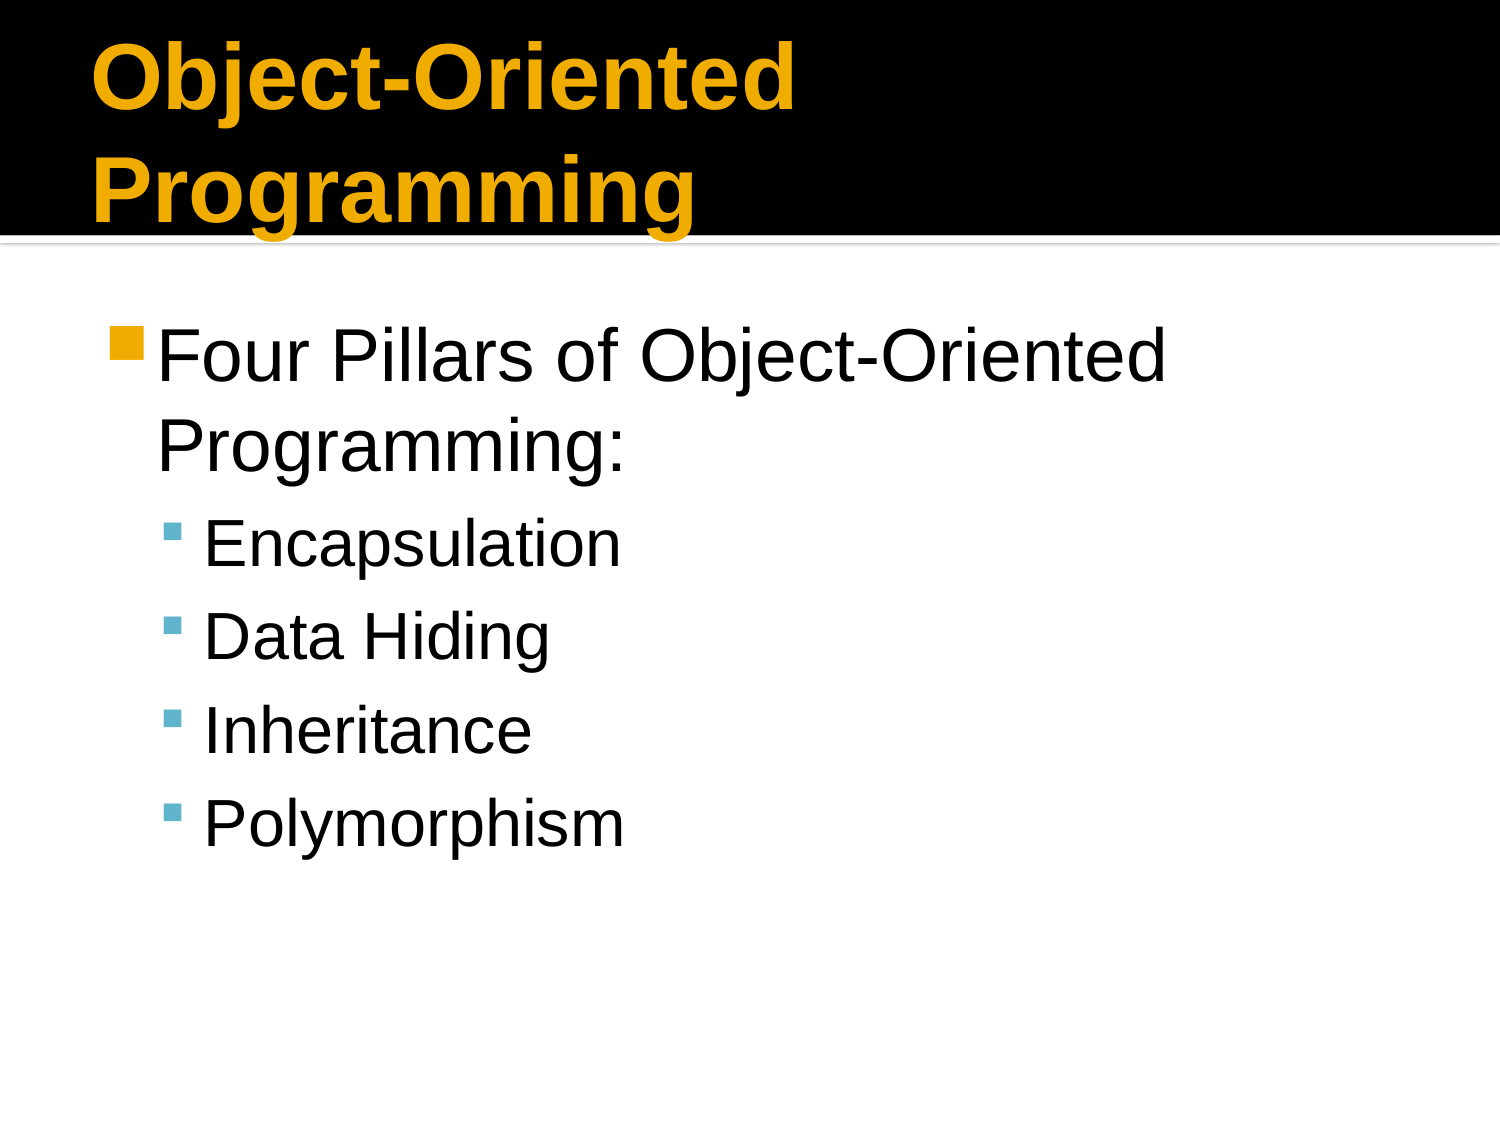

# Object-Oriented Programming
Four Pillars of Object-Oriented Programming:
Encapsulation
Data Hiding
Inheritance
Polymorphism